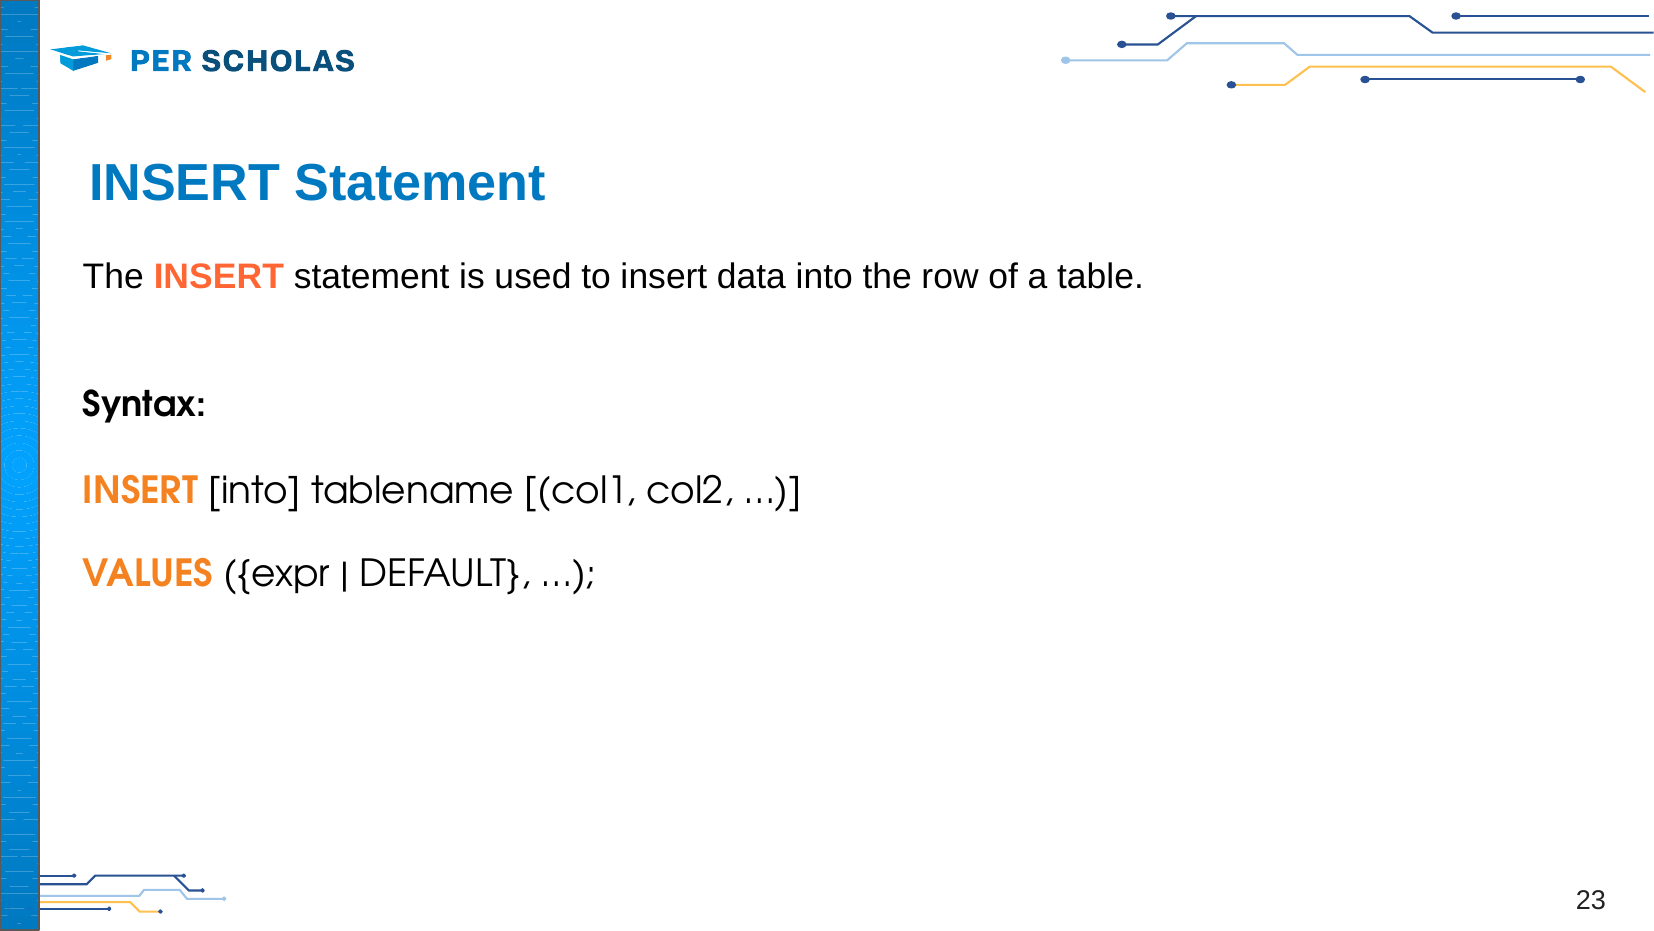

# INSERT Statement
The INSERT statement is used to insert data into the row of a table.

Syntax:

INSERT [into] tablename [(col1, col2, …)]
VALUES ({expr | DEFAULT}, …);

23